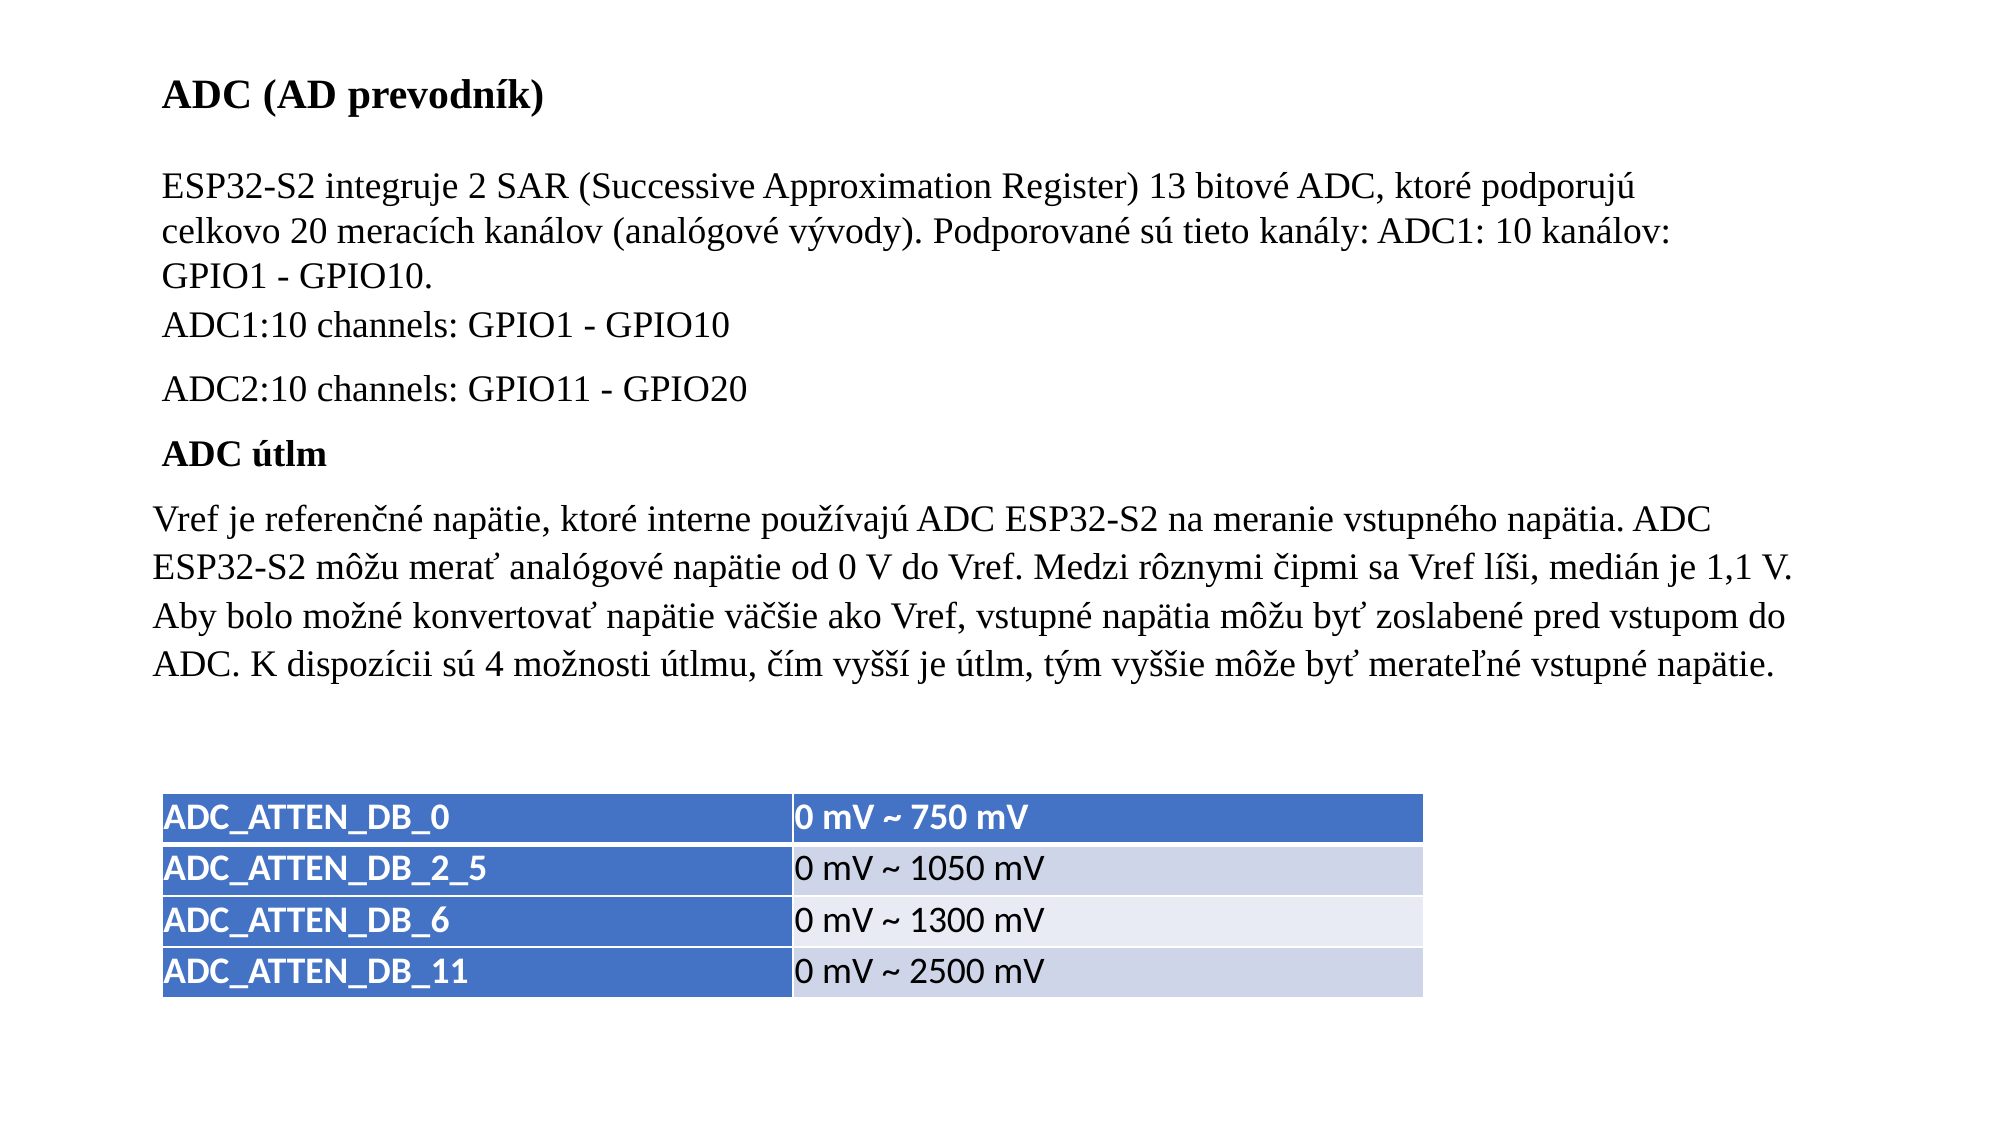

ADC (AD prevodník)

ESP32-S2 integruje 2 SAR (Successive Approximation Register) 13 bitové ADC, ktoré podporujú celkovo 20 meracích kanálov (analógové vývody). Podporované sú tieto kanály: ADC1: 10 kanálov: GPIO1 - GPIO10.
ADC1:10 channels: GPIO1 - GPIO10
ADC2:10 channels: GPIO11 - GPIO20
ADC útlm
Vref je referenčné napätie, ktoré interne používajú ADC ESP32-S2 na meranie vstupného napätia. ADC ESP32-S2 môžu merať analógové napätie od 0 V do Vref. Medzi rôznymi čipmi sa Vref líši, medián je 1,1 V. Aby bolo možné konvertovať napätie väčšie ako Vref, vstupné napätia môžu byť zoslabené pred vstupom do ADC. K dispozícii sú 4 možnosti útlmu, čím vyšší je útlm, tým vyššie môže byť merateľné vstupné napätie.
| ADC\_ATTEN\_DB\_0 | 0 mV ~ 750 mV |
| --- | --- |
| ADC\_ATTEN\_DB\_2\_5 | 0 mV ~ 1050 mV |
| ADC\_ATTEN\_DB\_6 | 0 mV ~ 1300 mV |
| ADC\_ATTEN\_DB\_11 | 0 mV ~ 2500 mV |